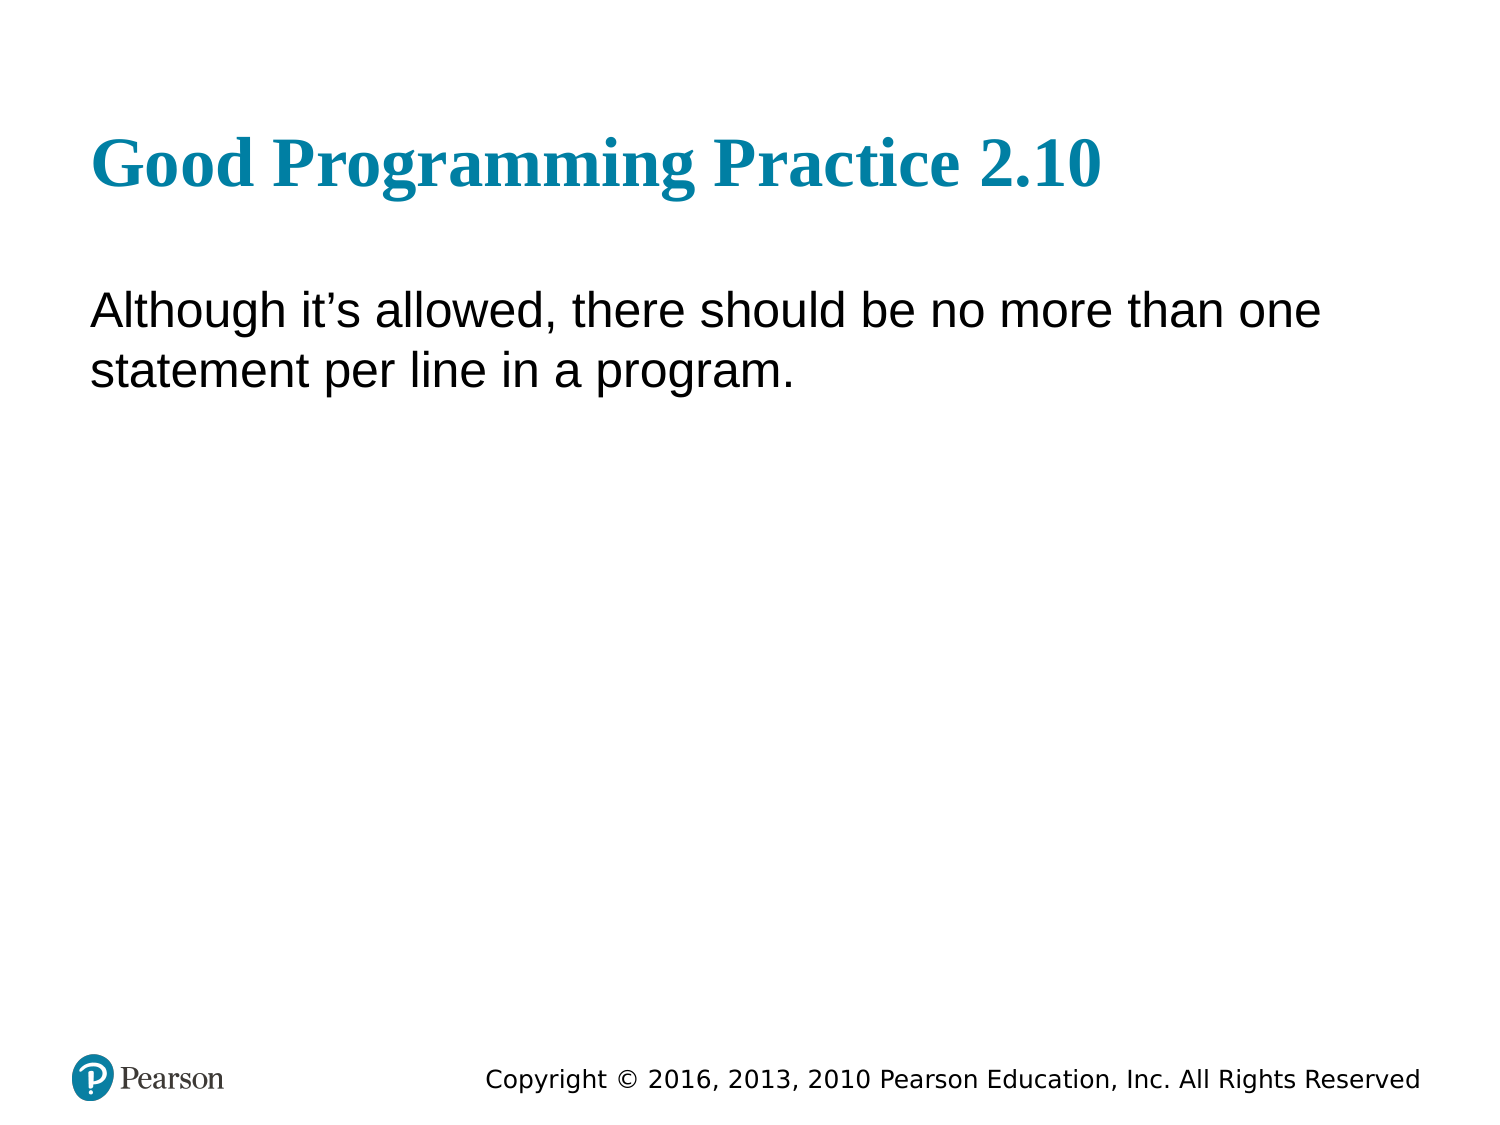

# Good Programming Practice 2.10
Although it’s allowed, there should be no more than one statement per line in a program.